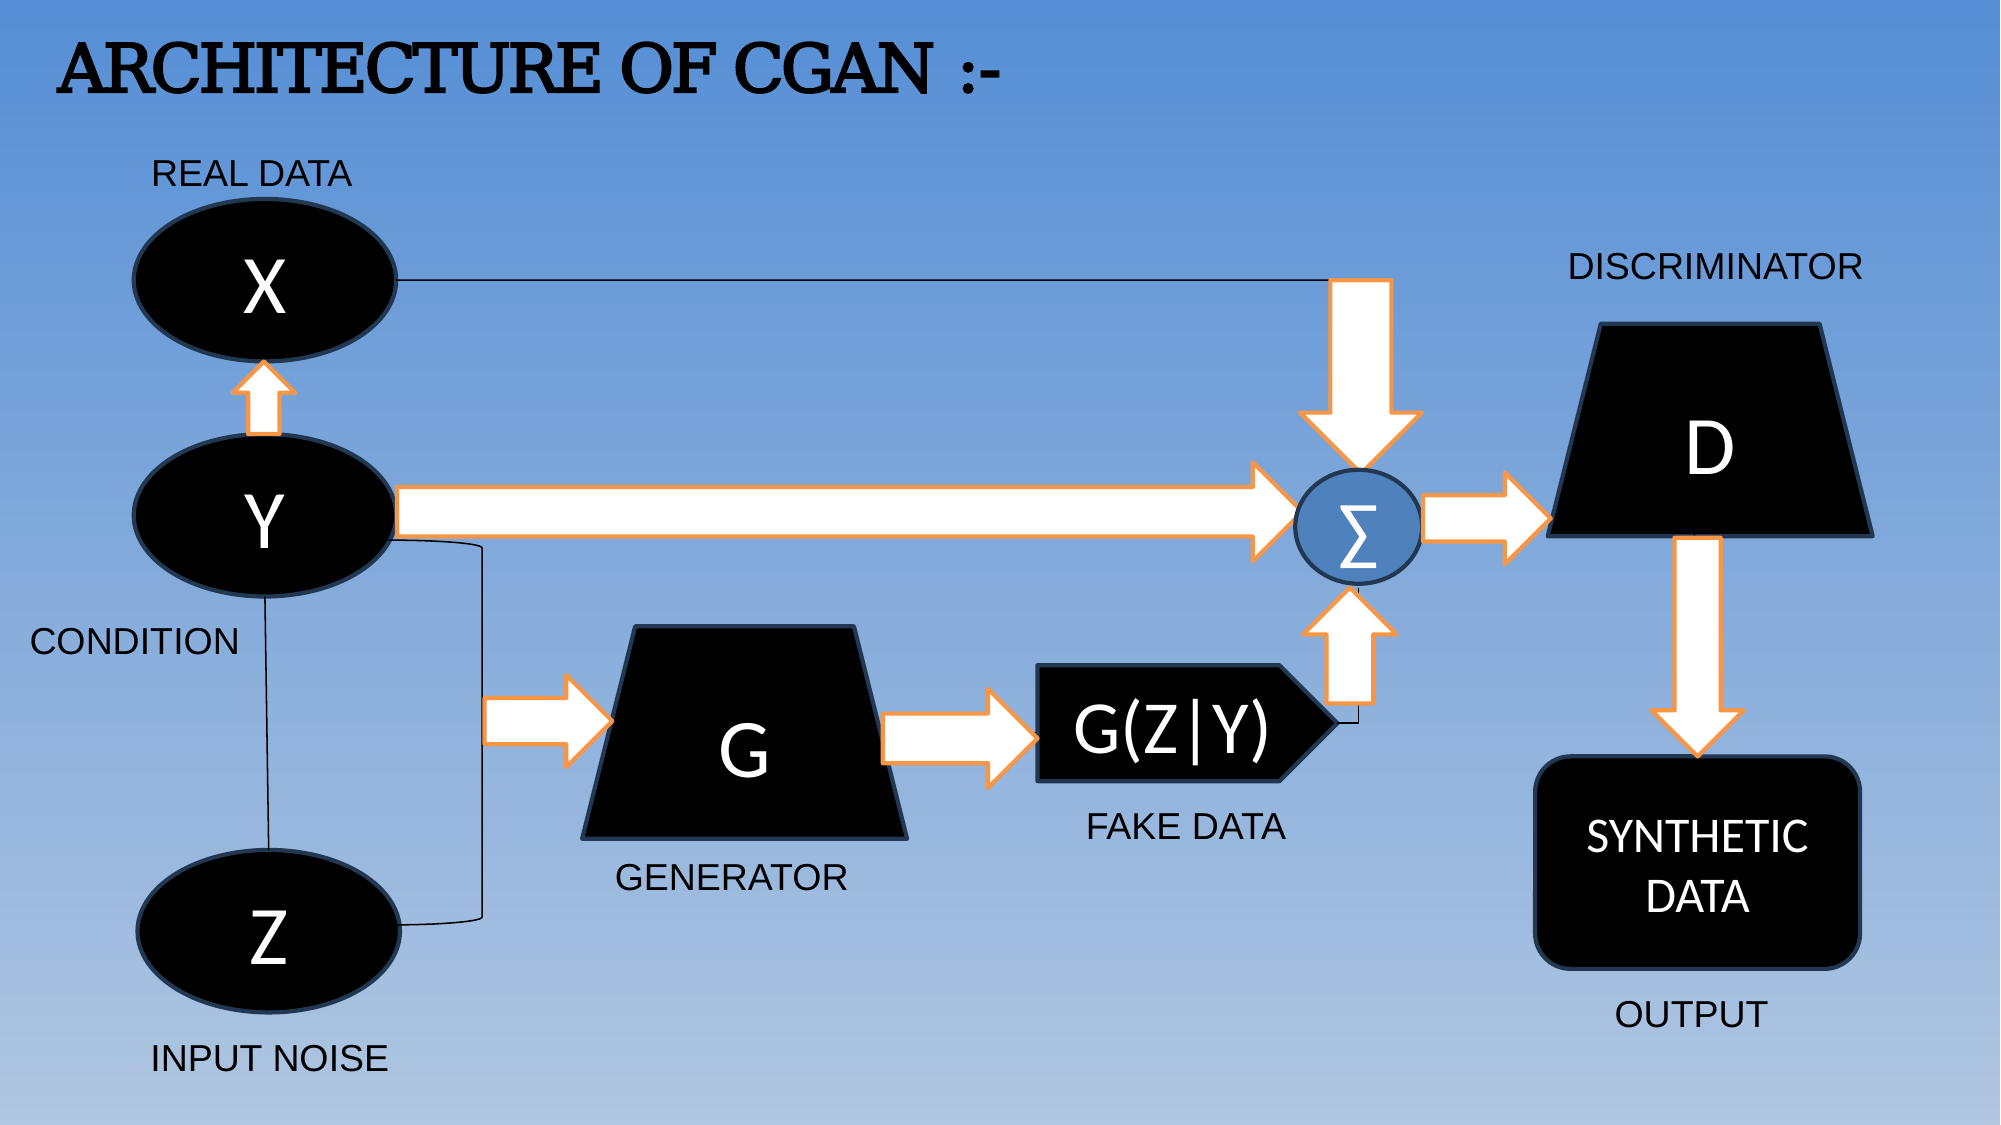

ARCHITECTURE OF CGAN :-

REAL DATA
X
DISCRIMINATOR

D

Y

∑

CONDITION
G

G(Z|Y)
SYNTHETIC DATA
FAKE DATA
GENERATOR
Z
OUTPUT
INPUT NOISE